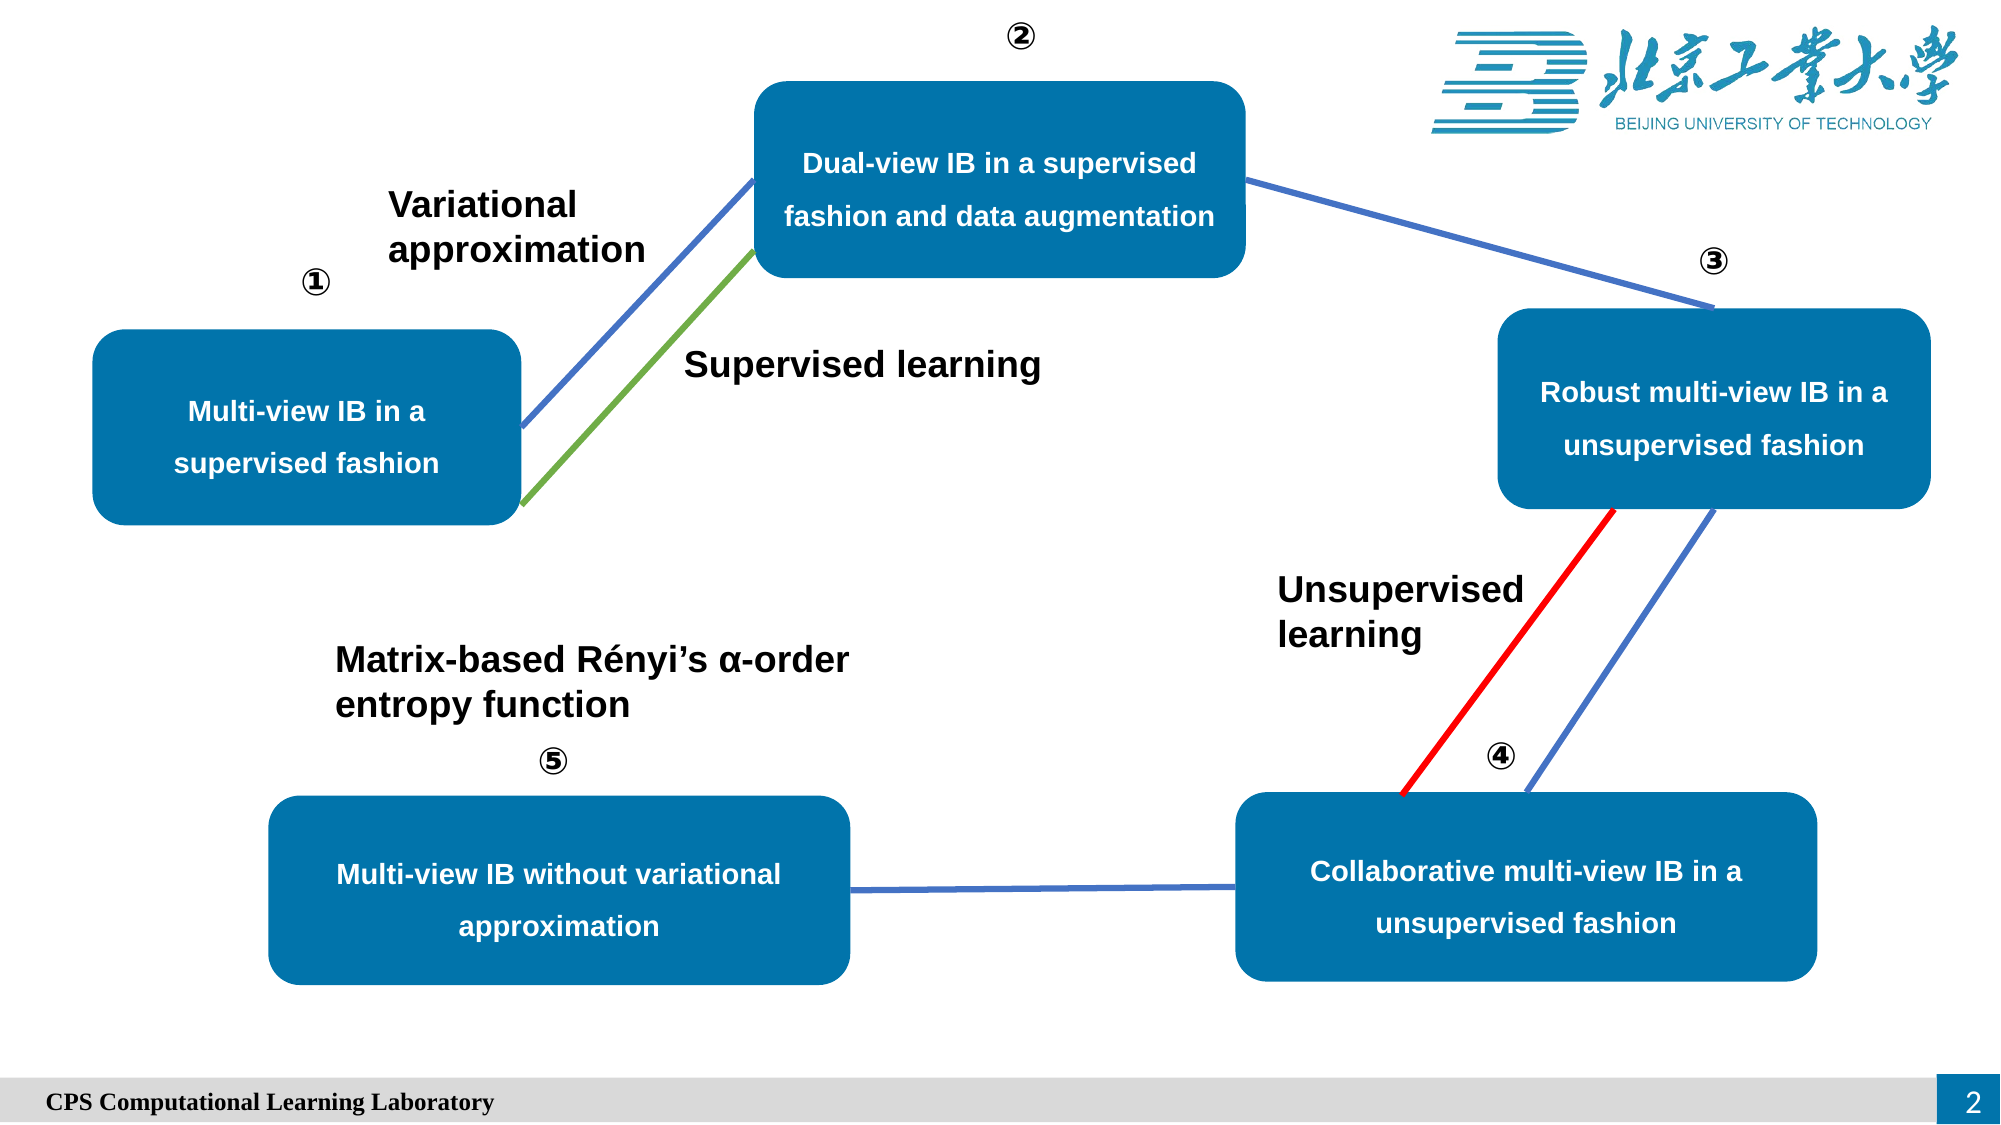

②
Dual-view IB in a supervised fashion and data augmentation
Variational approximation
③
①
Robust multi-view IB in a unsupervised fashion
Multi-view IB in a supervised fashion
Supervised learning
Unsupervised learning
Matrix-based Rényi’s α-order entropy function
④
⑤
Collaborative multi-view IB in a unsupervised fashion
Multi-view IB without variational approximation